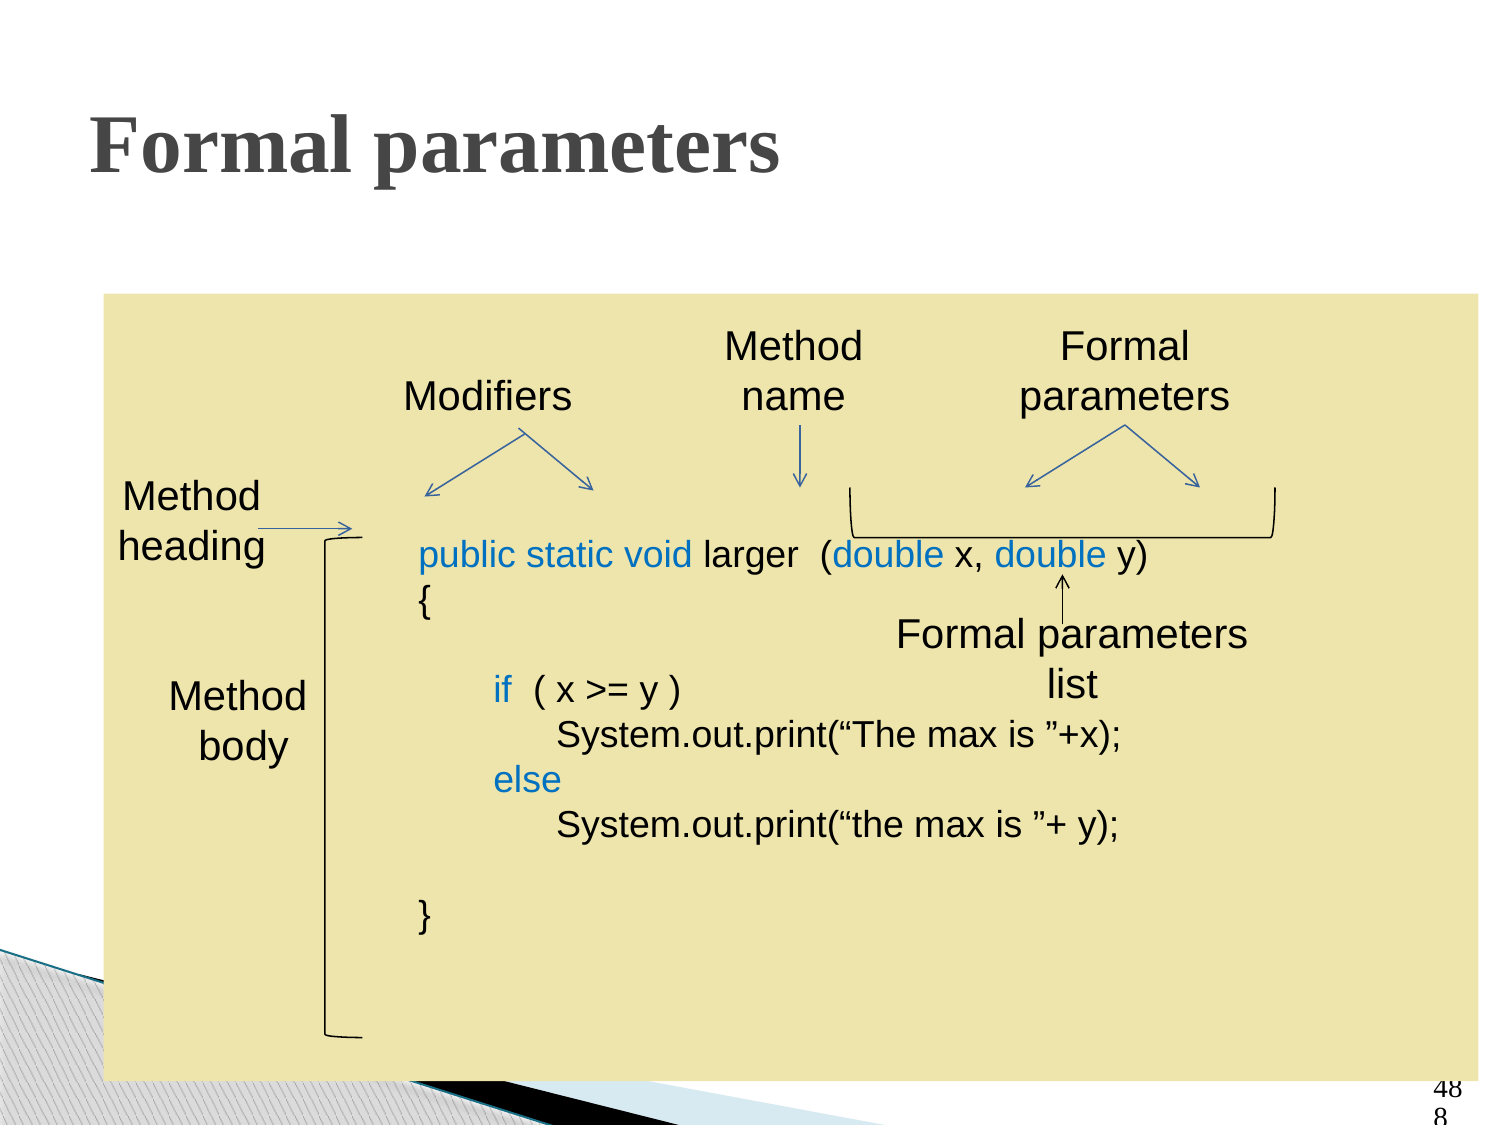

# Formal parameters

public static void larger  (double x, double y)
{

if  ( x >= y )
      System.out.print(“The max is ”+x);
else
      System.out.print(“the max is ”+ y);

}

Method name
Formal parameters
Modifiers
Method heading

Formal parameters list
Method
body
488